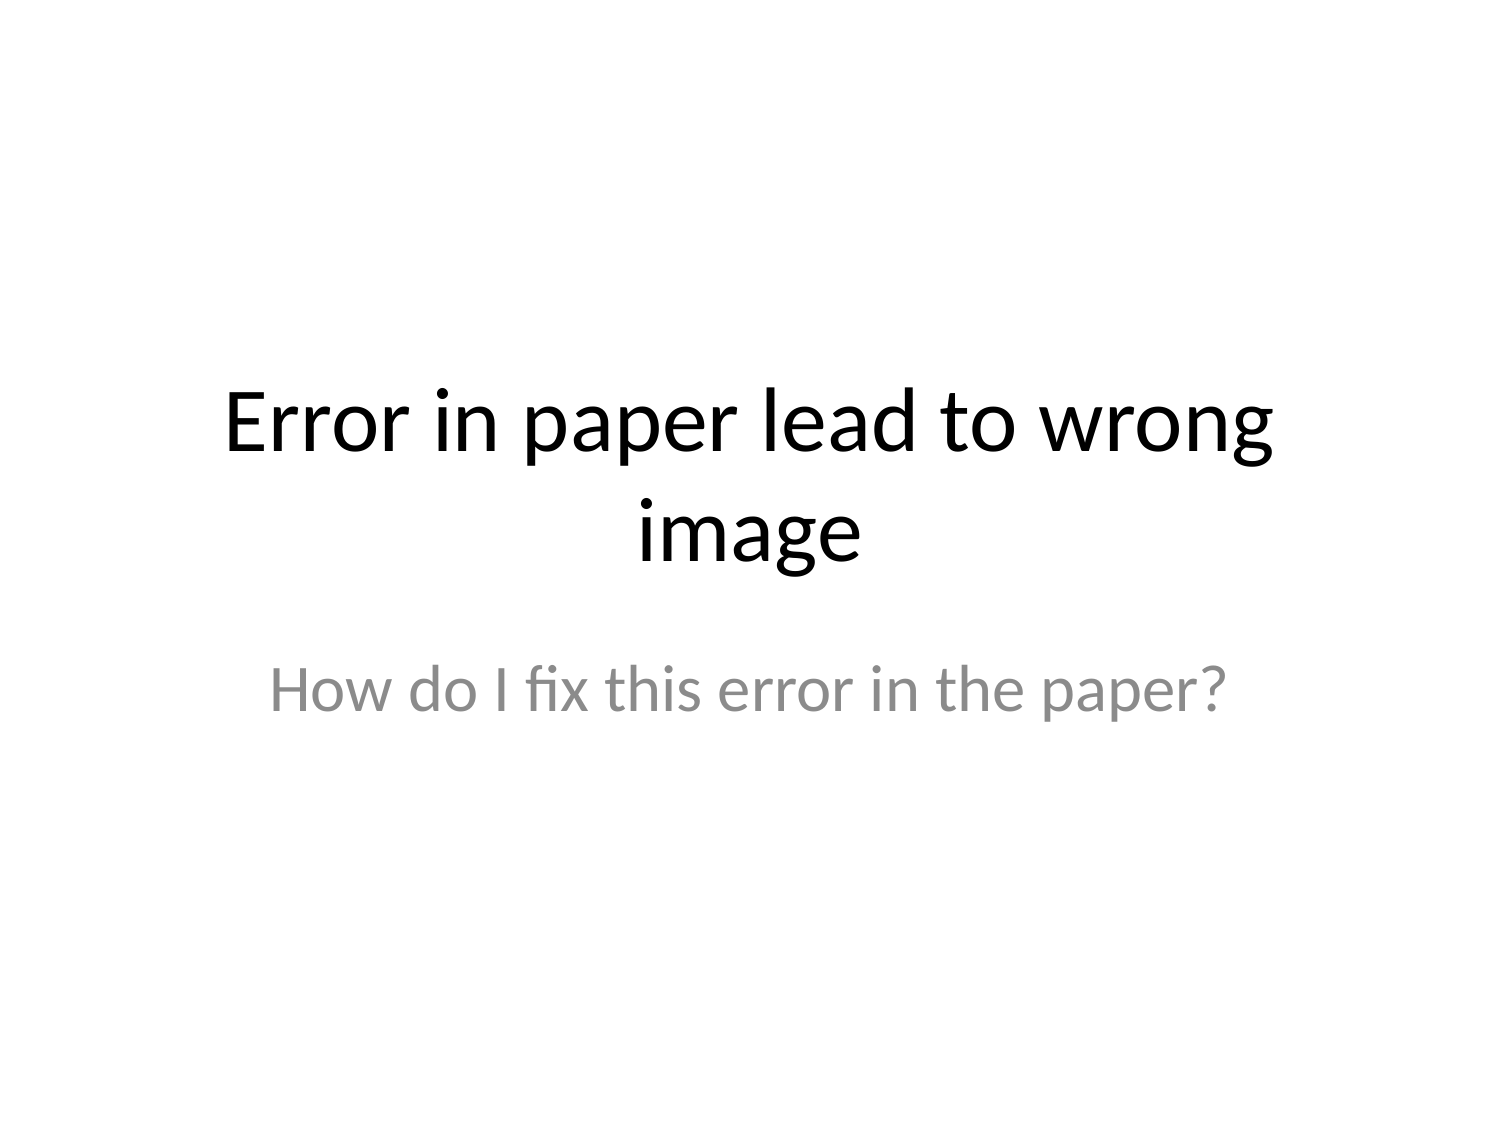

# Error in paper lead to wrong image
How do I fix this error in the paper?